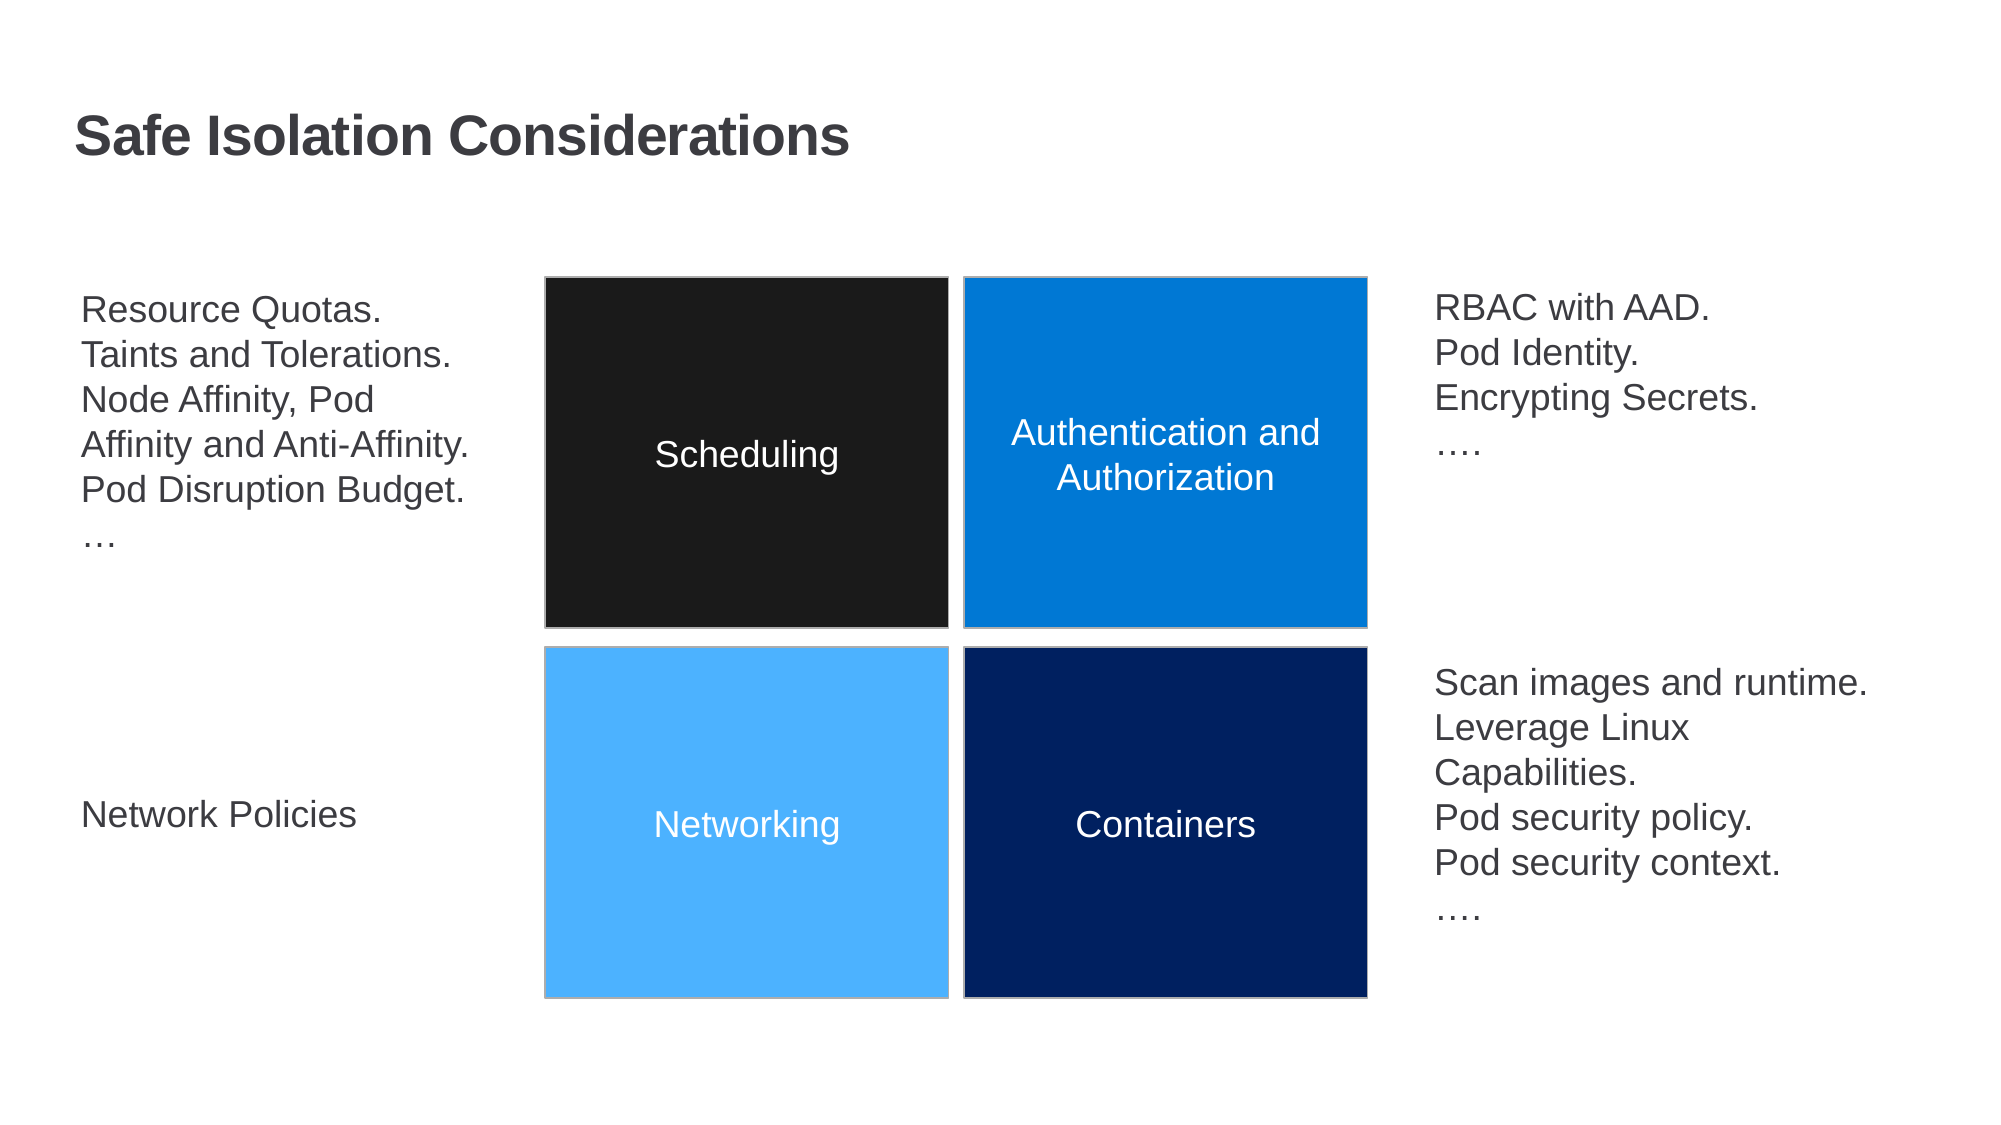

# Safe Isolation Considerations
RBAC with AAD.
Pod Identity.
Encrypting Secrets.
….

Resource Quotas.
Taints and Tolerations.
Node Affinity, Pod Affinity and Anti-Affinity.
Pod Disruption Budget.
…
Scheduling
Authentication and Authorization

Network Policies

Containers
Networking
Scan images and runtime.
Leverage Linux Capabilities.
Pod security policy.
Pod security context.
….